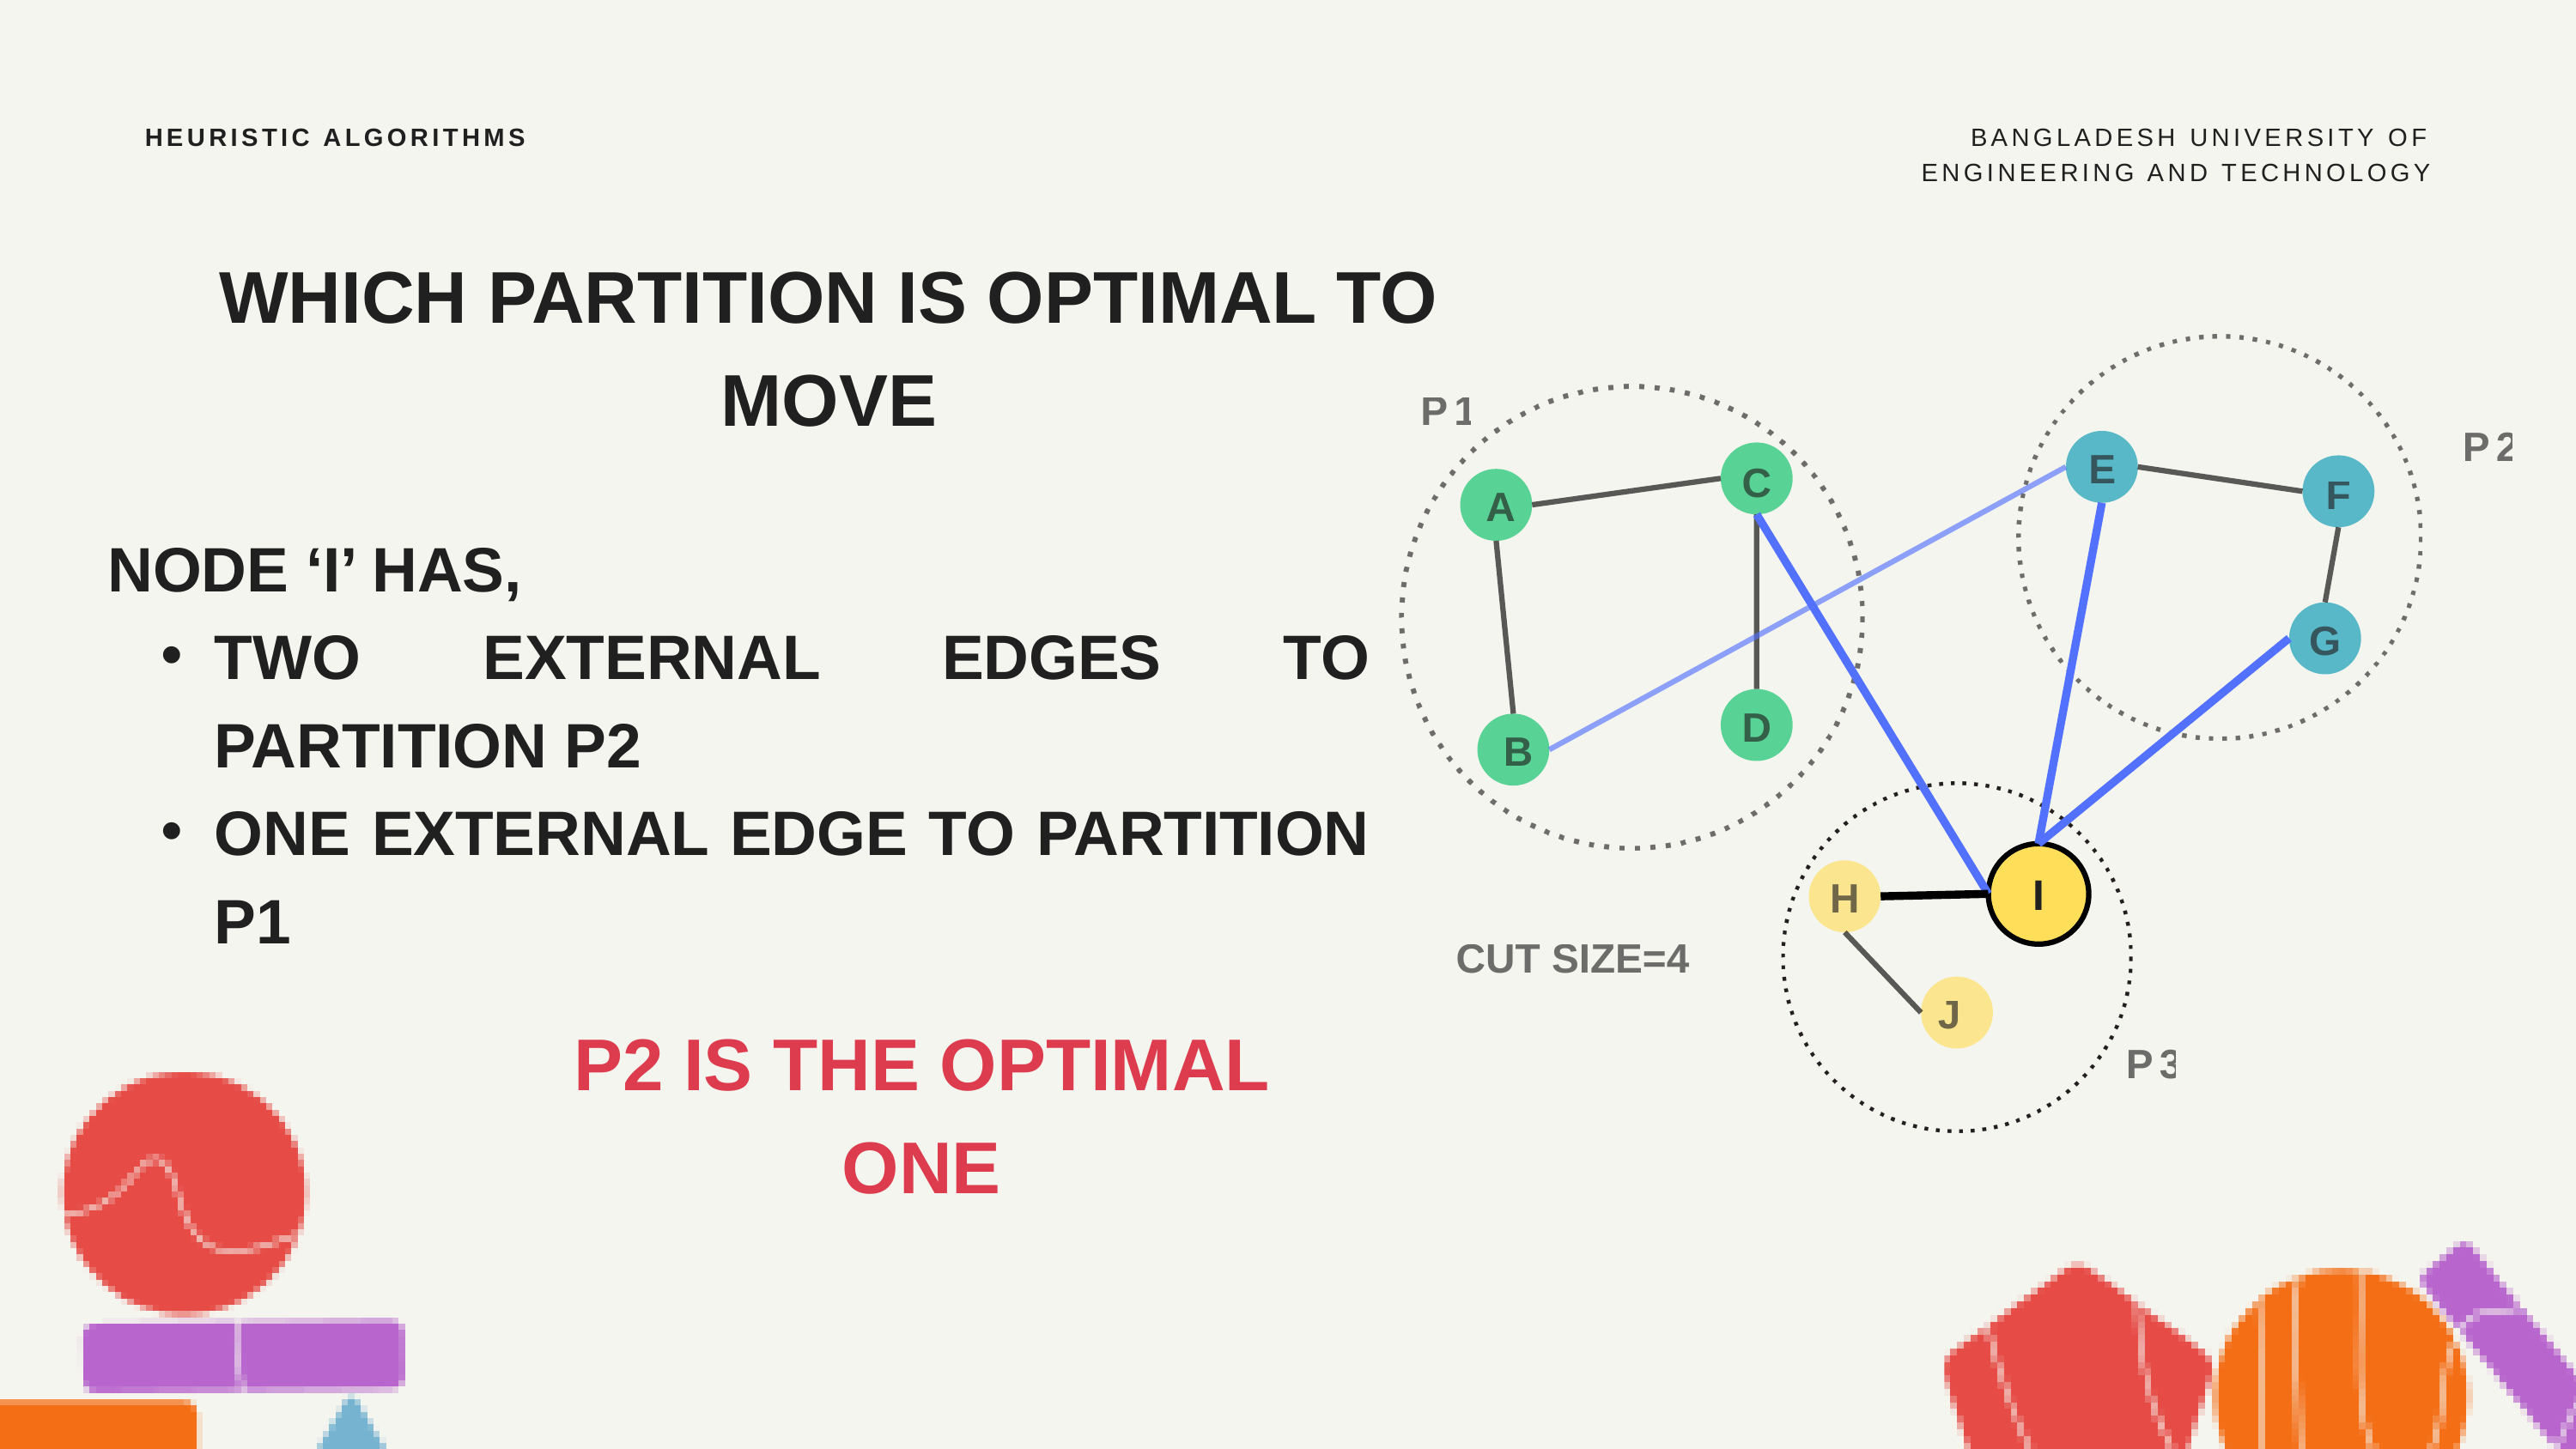

HEURISTIC ALGORITHMS
BANGLADESH UNIVERSITY OF ENGINEERING AND TECHNOLOGY
WHICH PARTITION IS OPTIMAL TO MOVE

P1

P2

E

C

F

A

NODE ‘I’ HAS,
TWO EXTERNAL EDGES TO PARTITION P2
ONE EXTERNAL EDGE TO PARTITION P1

G

D

B

I

H

CUT SIZE=4

J
P2 IS THE OPTIMAL ONE
P3